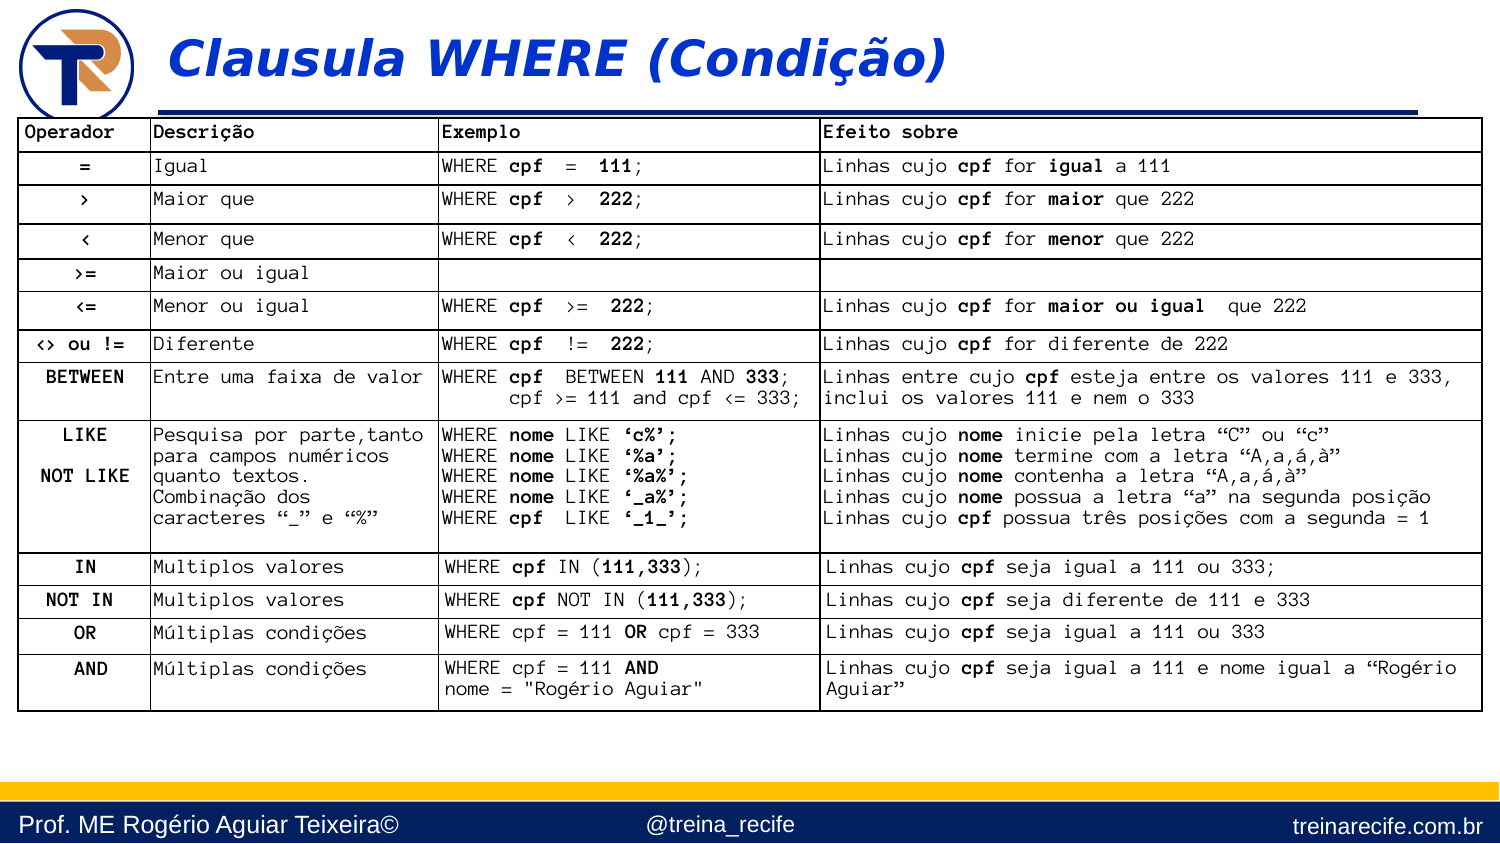

Clausula WHERE (Condição)
| Operador | Descrição | Exemplo | Efeito sobre |
| --- | --- | --- | --- |
| = | Igual | WHERE cpf = 111; | Linhas cujo cpf for igual a 111 |
| > | Maior que | WHERE cpf > 222; | Linhas cujo cpf for maior que 222 |
| < | Menor que | WHERE cpf < 222; | Linhas cujo cpf for menor que 222 |
| >= | Maior ou igual |  |  |
| <= | Menor ou igual | WHERE cpf >= 222; | Linhas cujo cpf for maior ou igual que 222 |
| <> ou != | Diferente | WHERE cpf != 222; | Linhas cujo cpf for diferente de 222 |
| BETWEEN | Entre uma faixa de valor | WHERE cpf BETWEEN 111 AND 333; cpf >= 111 and cpf <= 333; | Linhas entre cujo cpf esteja entre os valores 111 e 333, inclui os valores 111 e nem o 333 |
| LIKE NOT LIKE | Pesquisa por parte,tanto para campos numéricos quanto textos. Combinação dos caracteres “\_” e “%” | WHERE nome LIKE ‘c%’; WHERE nome LIKE ‘%a’; WHERE nome LIKE ‘%a%’; WHERE nome LIKE ‘\_a%’; WHERE cpf LIKE ‘\_1\_’; | Linhas cujo nome inicie pela letra “C” ou “c” Linhas cujo nome termine com a letra “A,a,á,à” Linhas cujo nome contenha a letra “A,a,á,à” Linhas cujo nome possua a letra “a” na segunda posição Linhas cujo cpf possua três posições com a segunda = 1 |
| IN | Multiplos valores | WHERE cpf IN (111,333); | Linhas cujo cpf seja igual a 111 ou 333; |
| NOT IN | Multiplos valores | WHERE cpf NOT IN (111,333); | Linhas cujo cpf seja diferente de 111 e 333 |
| OR | Múltiplas condições | WHERE cpf = 111 OR cpf = 333 | Linhas cujo cpf seja igual a 111 ou 333 |
| AND | Múltiplas condições | WHERE cpf = 111 AND nome = "Rogério Aguiar" | Linhas cujo cpf seja igual a 111 e nome igual a “Rogério Aguiar” |